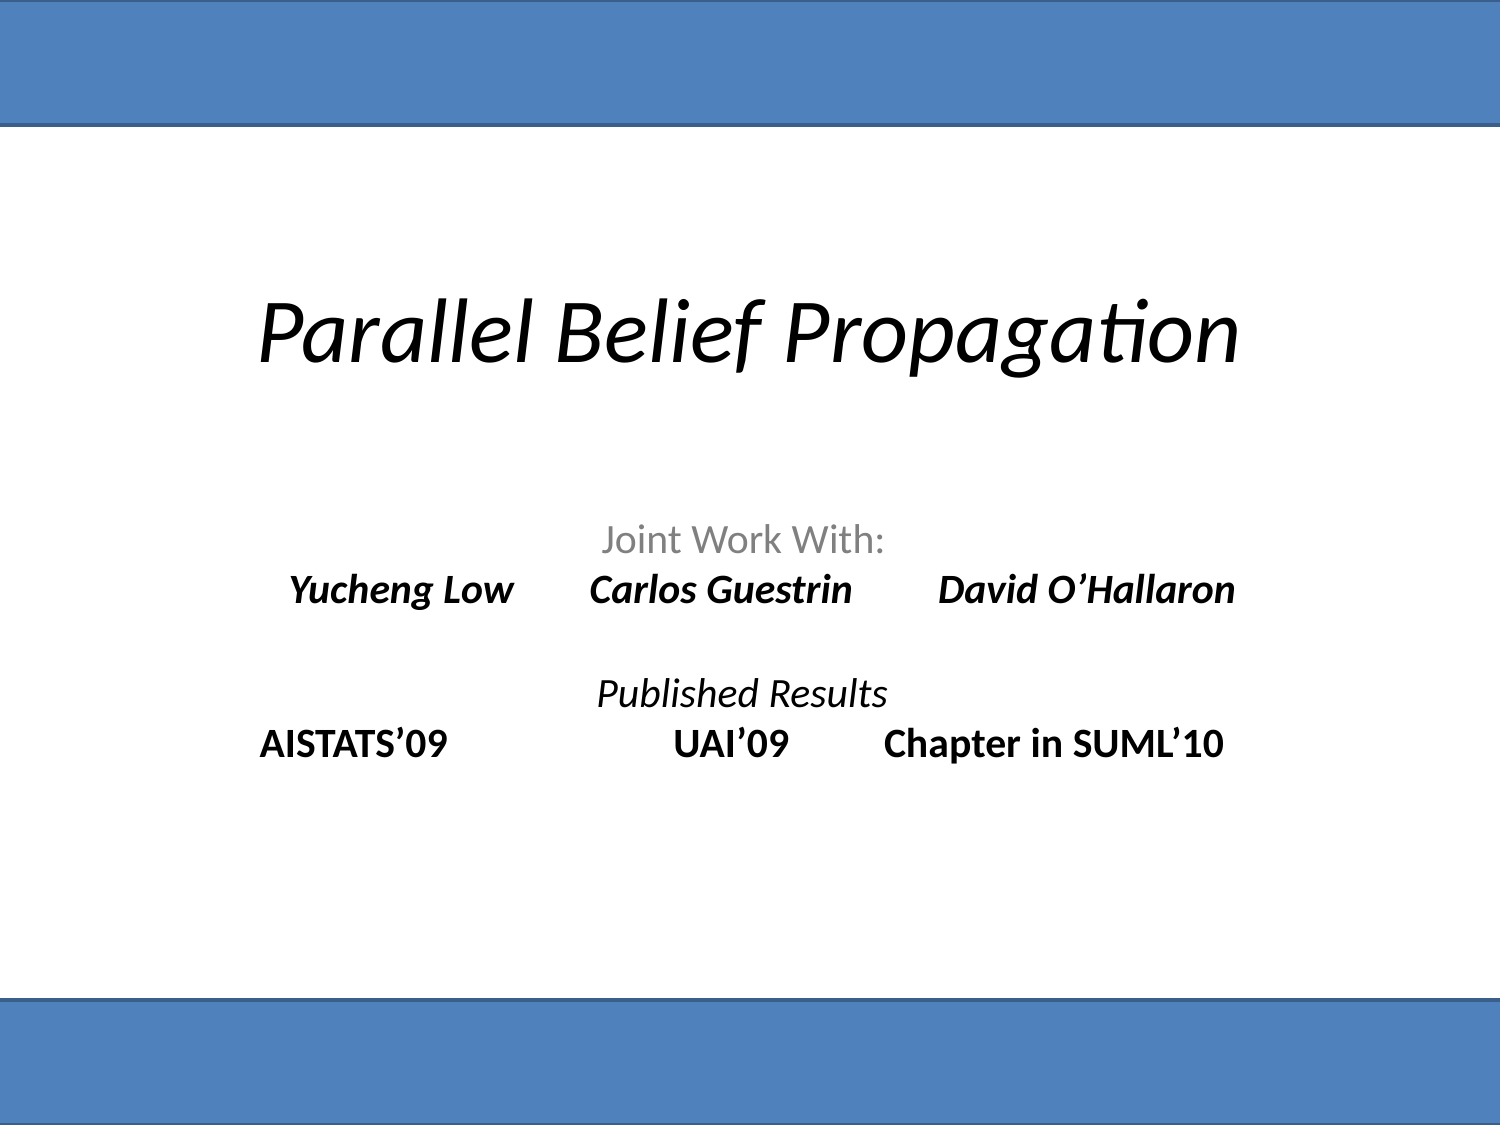

# Parallel Belief Propagation
Joint Work With:
    Yucheng Low        Carlos Guestrin         David O’Hallaron
Published Results
AISTATS’09      	            UAI’09          Chapter in SUML’10

21